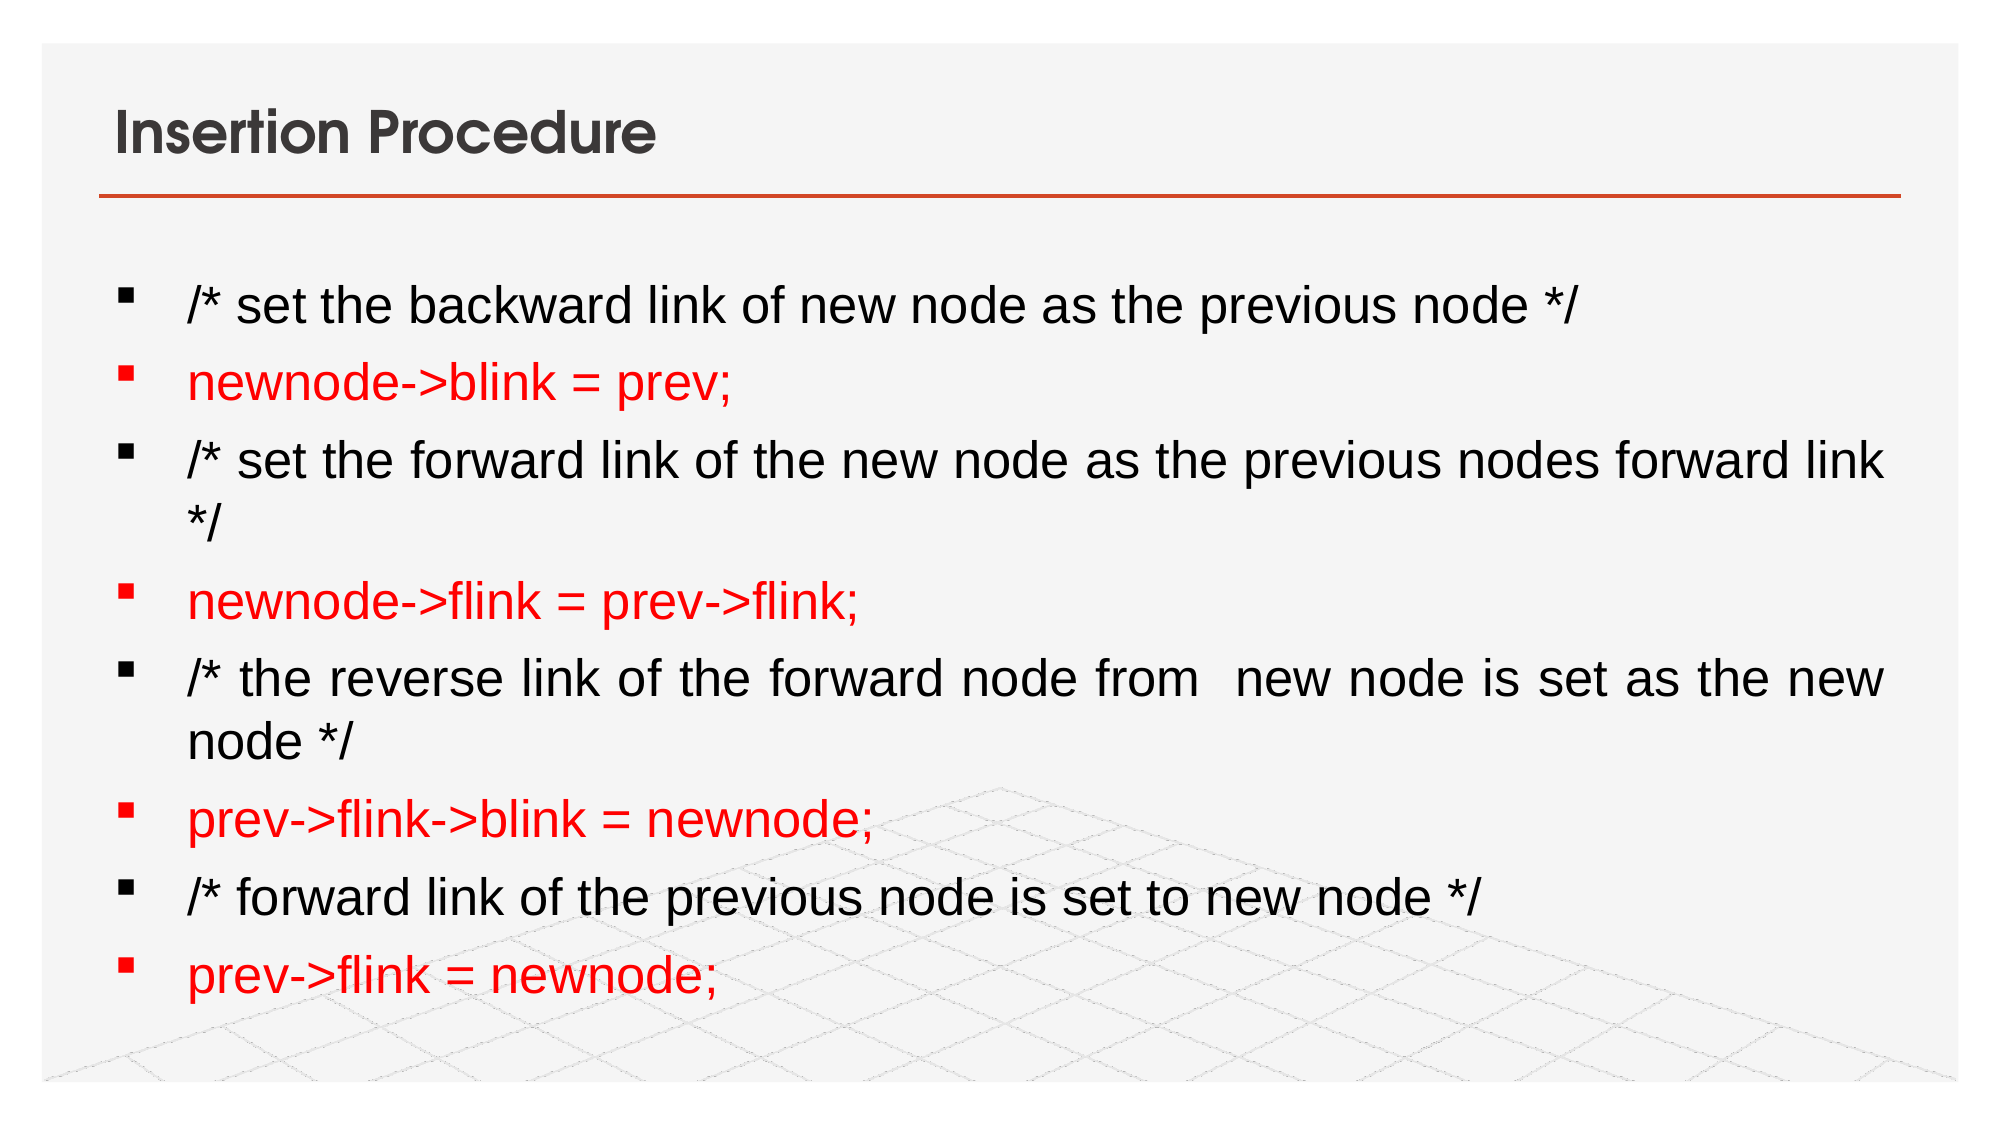

# Insertion Procedure
/* set the backward link of new node as the previous node */
newnode->blink = prev;
/* set the forward link of the new node as the previous nodes forward link */
newnode->flink = prev->flink;
/* the reverse link of the forward node from  new node is set as the new node */
prev->flink->blink = newnode;
/* forward link of the previous node is set to new node */
prev->flink = newnode;